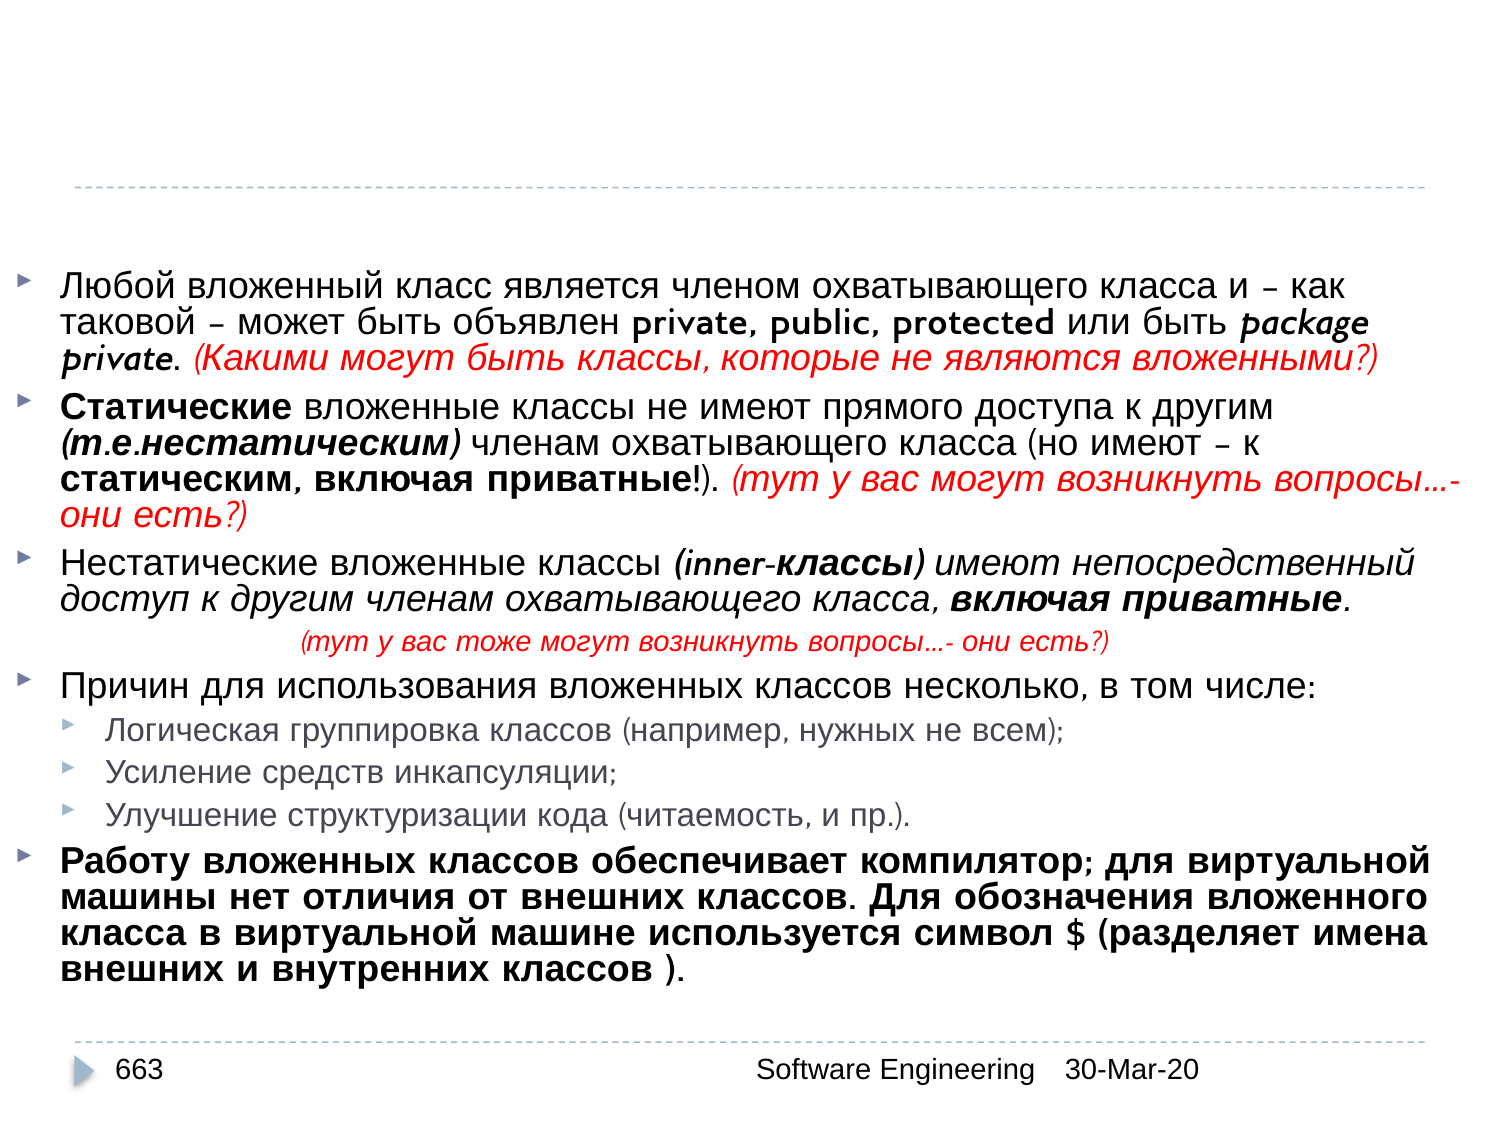

Любой вложенный класс является членом охватывающего класса и – как таковой – может быть объявлен private, public, protected или быть package private. (Какими могут быть классы, которые не являются вложенными?)
Статические вложенные классы не имеют прямого доступа к другим (т.е.нестатическим) членам охватывающего класса (но имеют – к статическим, включая приватные!). (тут у вас могут возникнуть вопросы...- они есть?)
Нестатические вложенные классы (inner-классы) имеют непосредственный доступ к другим членам охватывающего класса, включая приватные.
		(тут у вас тоже могут возникнуть вопросы...- они есть?)
Причин для использования вложенных классов несколько, в том числе:
Логическая группировка классов (например, нужных не всем);
Усиление средств инкапсуляции;
Улучшение структуризации кода (читаемость, и пр.).
Работу вложенных классов обеспечивает компилятор; для виртуальной машины нет отличия от внешних классов. Для обозначения вложенного класса в виртуальной машине используется символ $ (разделяет имена внешних и внутренних классов ).

663
Software Engineering
30-Mar-20